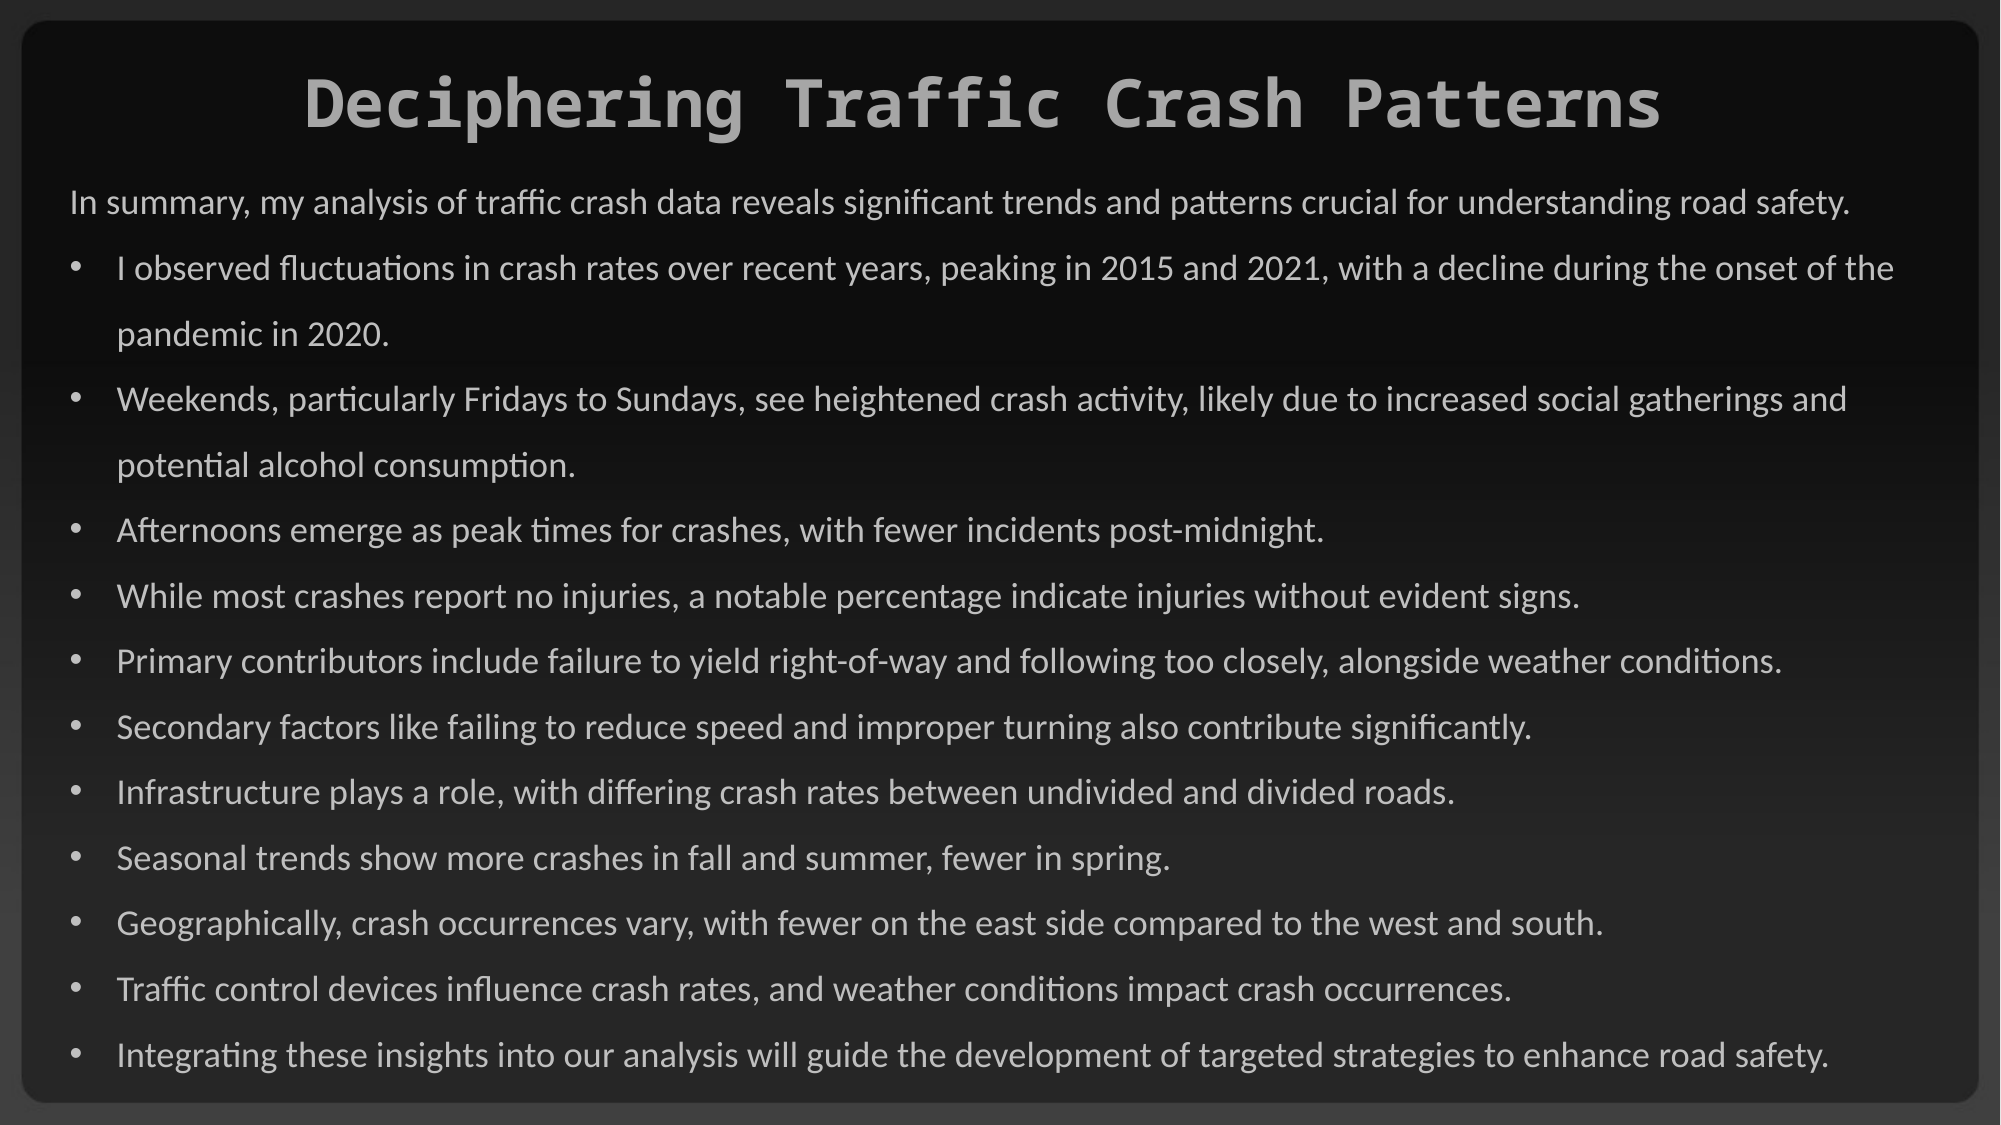

Deciphering Traffic Crash Patterns
In summary, my analysis of traffic crash data reveals significant trends and patterns crucial for understanding road safety.
I observed fluctuations in crash rates over recent years, peaking in 2015 and 2021, with a decline during the onset of the pandemic in 2020.
Weekends, particularly Fridays to Sundays, see heightened crash activity, likely due to increased social gatherings and potential alcohol consumption.
Afternoons emerge as peak times for crashes, with fewer incidents post-midnight.
While most crashes report no injuries, a notable percentage indicate injuries without evident signs.
Primary contributors include failure to yield right-of-way and following too closely, alongside weather conditions.
Secondary factors like failing to reduce speed and improper turning also contribute significantly.
Infrastructure plays a role, with differing crash rates between undivided and divided roads.
Seasonal trends show more crashes in fall and summer, fewer in spring.
Geographically, crash occurrences vary, with fewer on the east side compared to the west and south.
Traffic control devices influence crash rates, and weather conditions impact crash occurrences.
Integrating these insights into our analysis will guide the development of targeted strategies to enhance road safety.